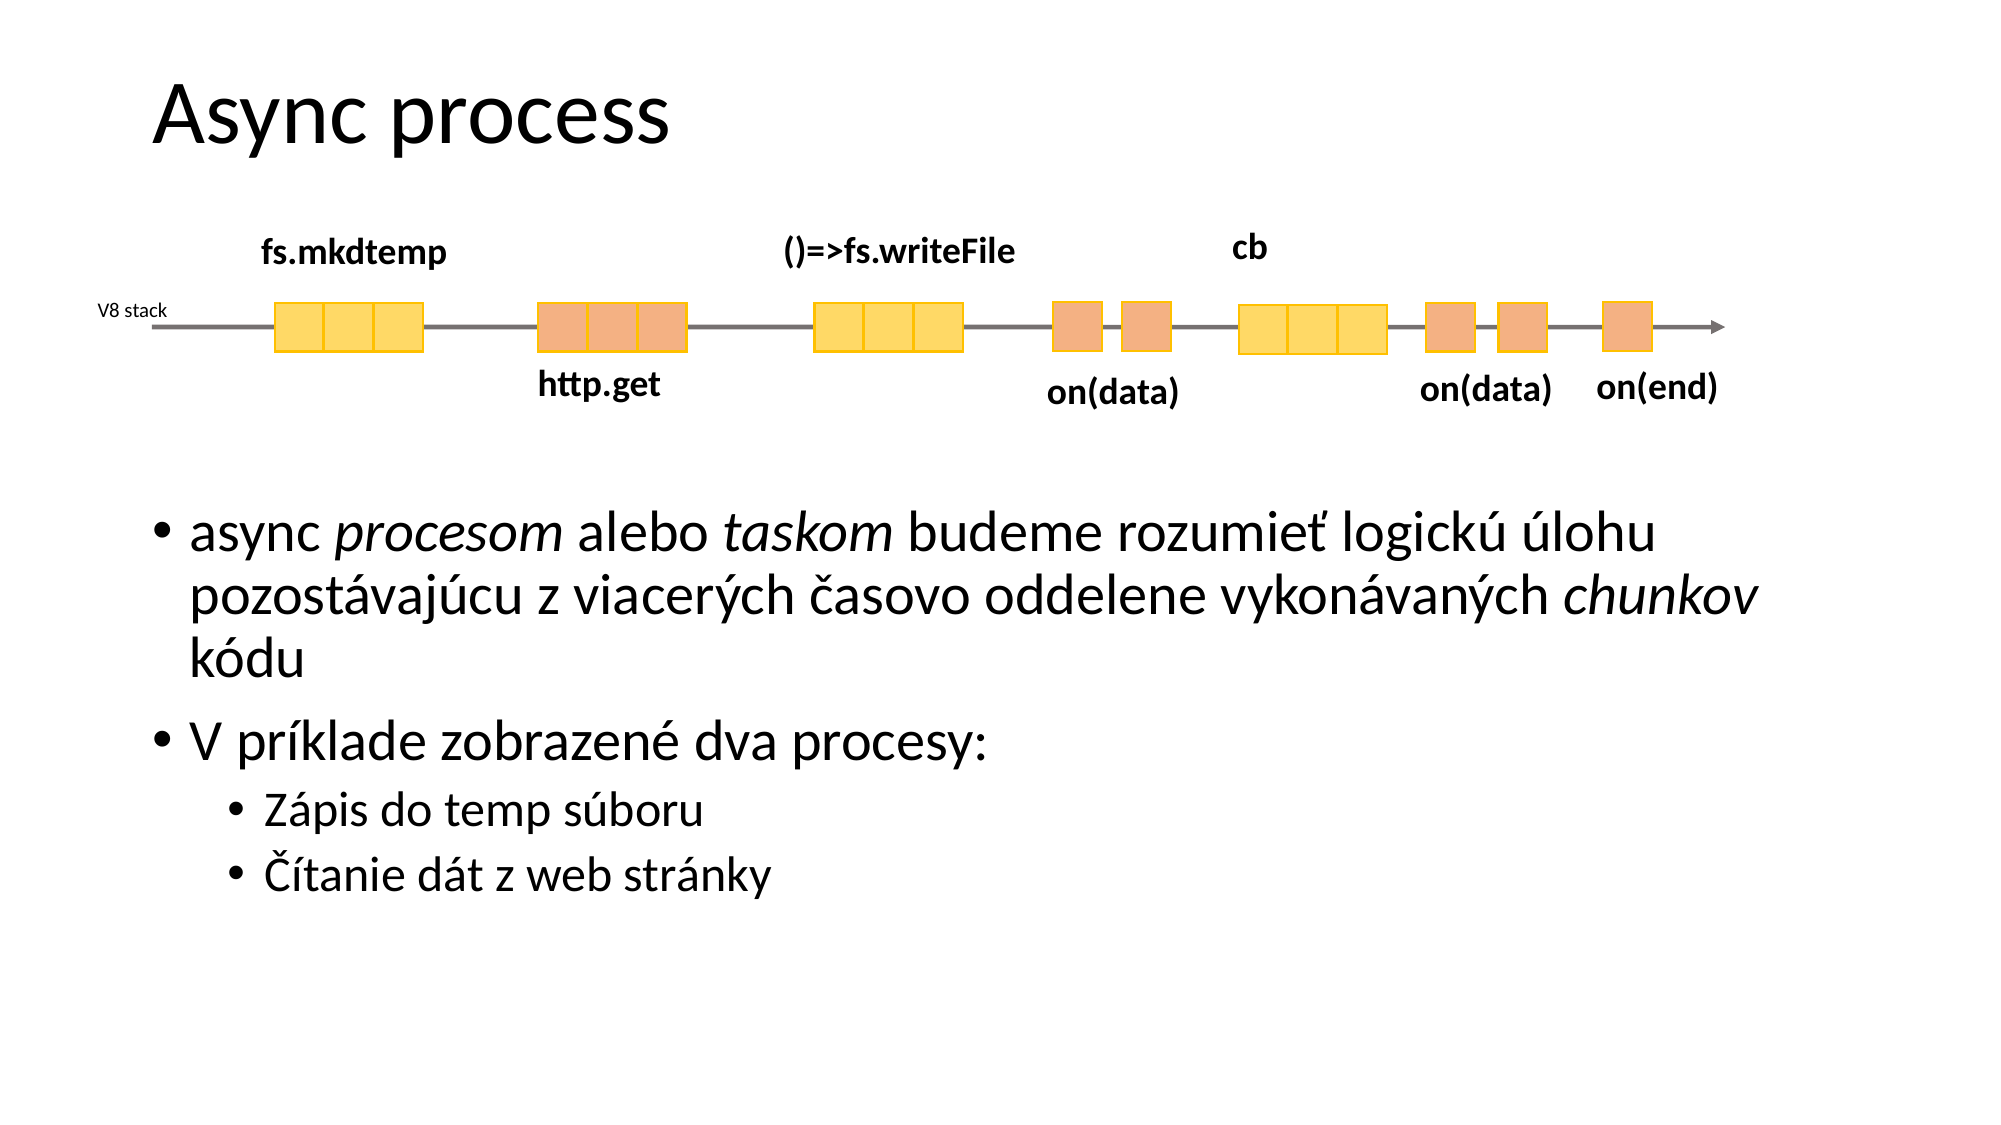

# Async process
cb

()=>fs.writeFile

fs.mkdtemp

V8 stack

http.get

on(end)
on(data)
on(data)
async procesom alebo taskom budeme rozumieť logickú úlohu pozostávajúcu z viacerých časovo oddelene vykonávaných chunkov kódu
V príklade zobrazené dva procesy:
Zápis do temp súboru
Čítanie dát z web stránky